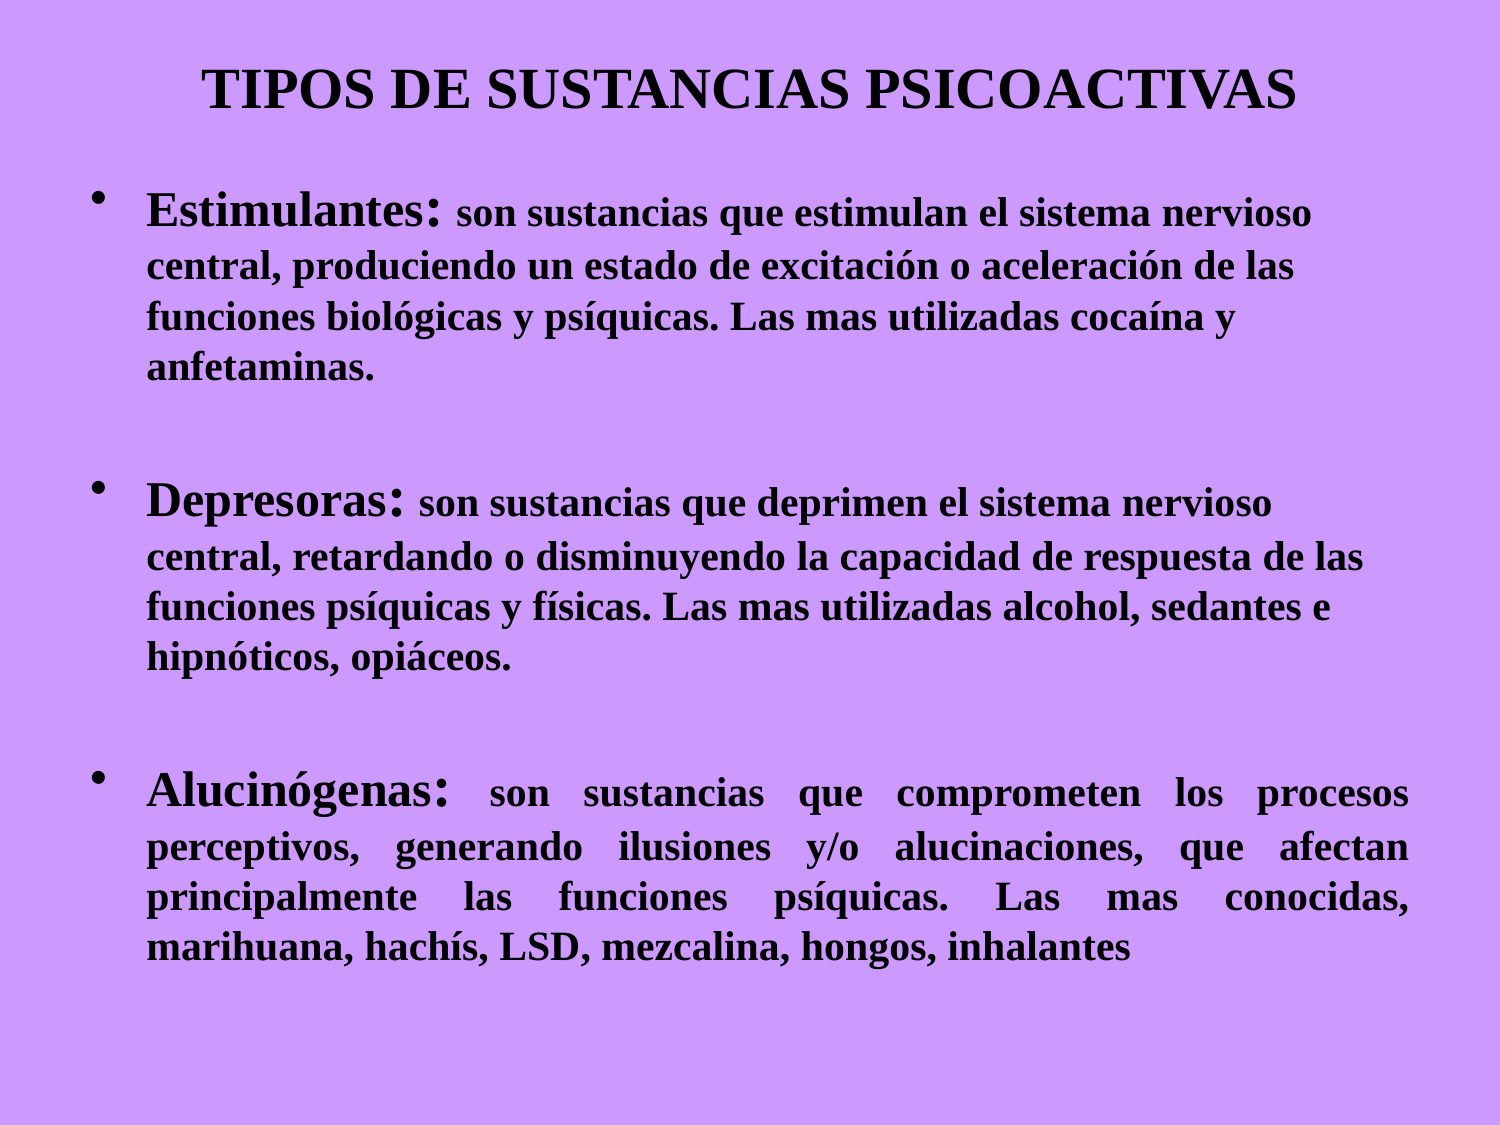

# TIPOS DE SUSTANCIAS PSICOACTIVAS
Estimulantes: son sustancias que estimulan el sistema nervioso central, produciendo un estado de excitación o aceleración de las funciones biológicas y psíquicas. Las mas utilizadas cocaína y anfetaminas.

Depresoras: son sustancias que deprimen el sistema nervioso central, retardando o disminuyendo la capacidad de respuesta de las funciones psíquicas y físicas. Las mas utilizadas alcohol, sedantes e hipnóticos, opiáceos.

Alucinógenas: son sustancias que comprometen los procesos perceptivos, generando ilusiones y/o alucinaciones, que afectan principalmente las funciones psíquicas. Las mas conocidas, marihuana, hachís, LSD, mezcalina, hongos, inhalantes